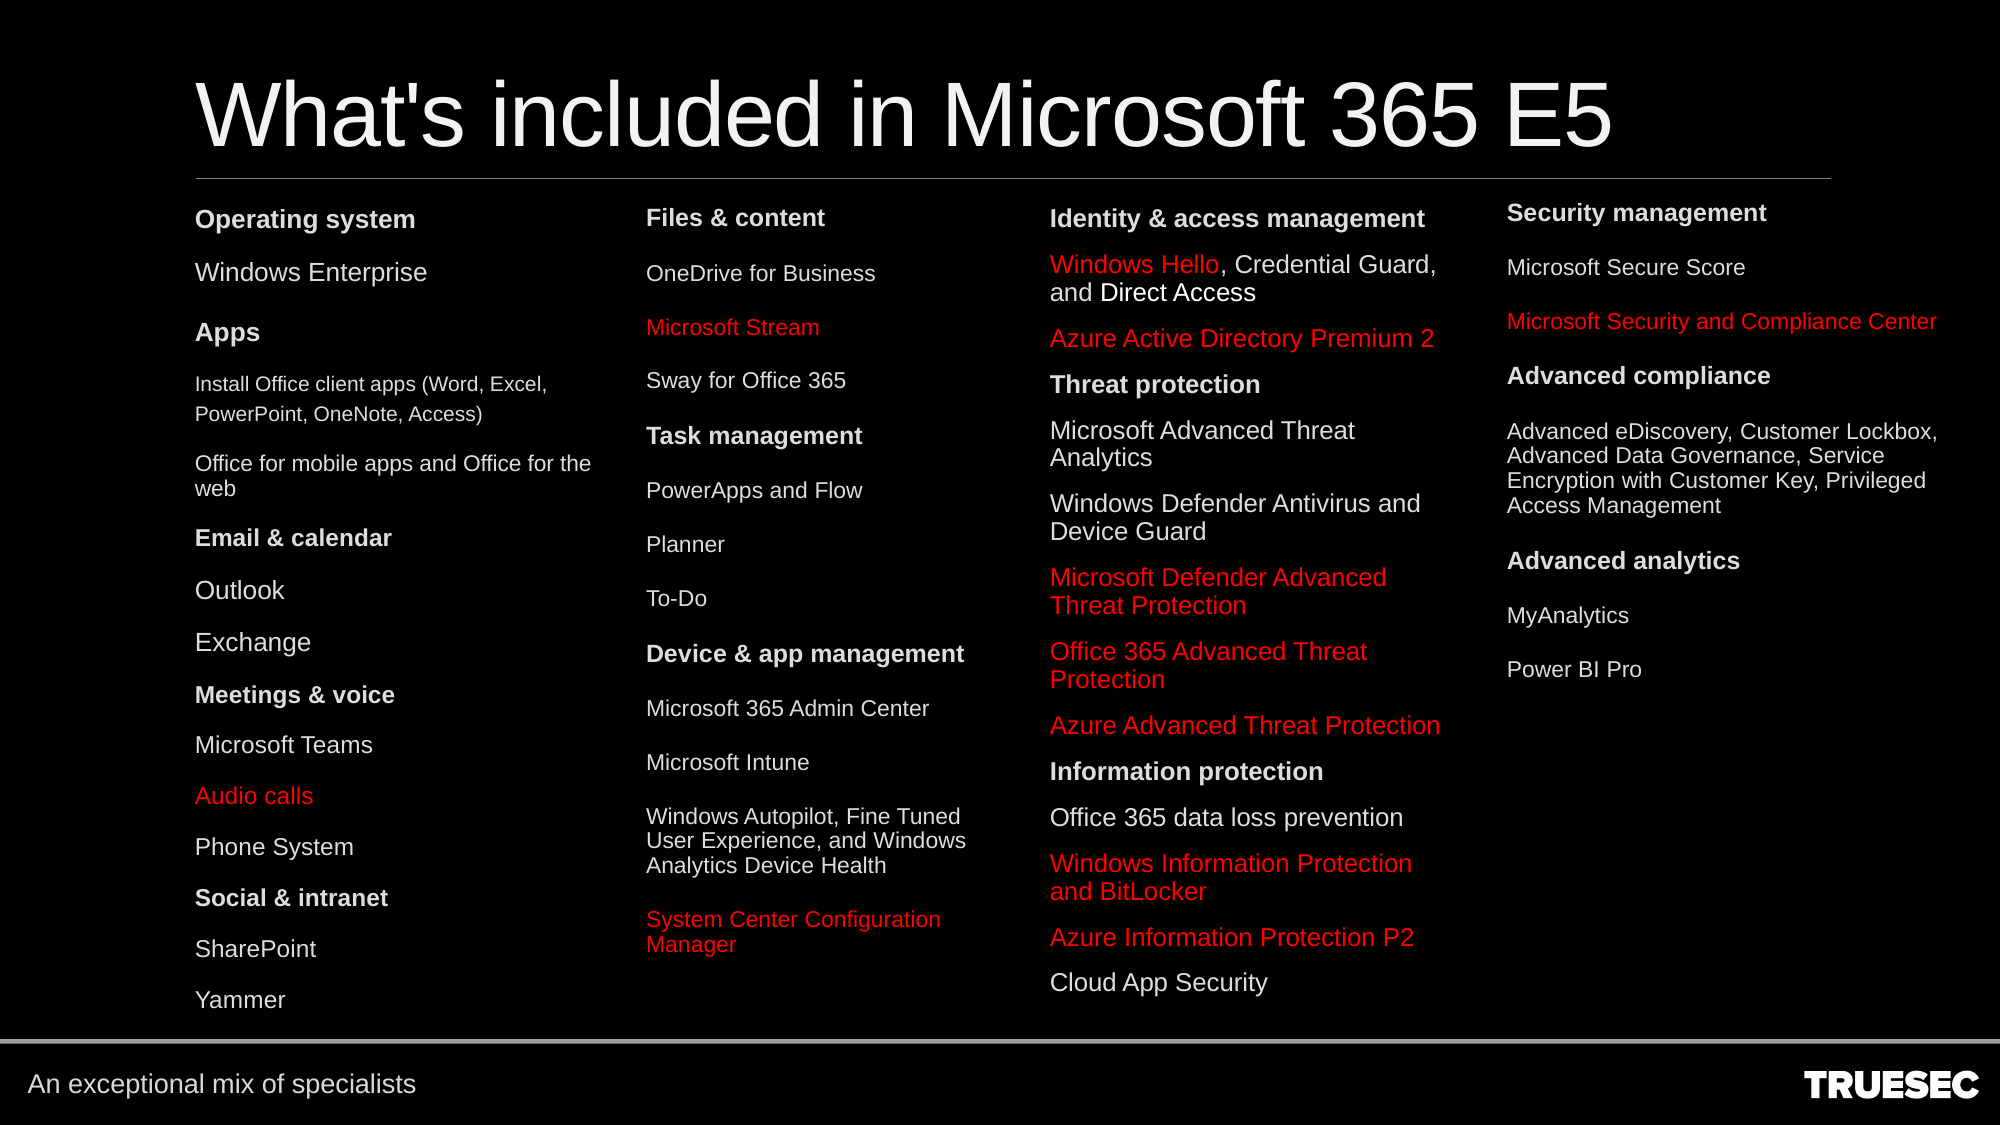

# What's included in Microsoft 365 E5
Security management
Microsoft Secure Score
Microsoft Security and Compliance Center
Advanced compliance
Advanced eDiscovery, Customer Lockbox, Advanced Data Governance, Service Encryption with Customer Key, Privileged Access Management
Advanced analytics
MyAnalytics
Power BI Pro

Identity & access management
Windows Hello, Credential Guard, and Direct Access
Azure Active Directory Premium 2
Threat protection
Microsoft Advanced Threat Analytics
Windows Defender Antivirus and Device Guard
Microsoft Defender Advanced Threat Protection
Office 365 Advanced Threat Protection
Azure Advanced Threat Protection
Information protection
Office 365 data loss prevention
Windows Information Protection and BitLocker
Azure Information Protection P2
Cloud App Security

Files & content
OneDrive for Business
Microsoft Stream
Sway for Office 365
Task management
PowerApps and Flow
Planner
To-Do
Device & app management
Microsoft 365 Admin Center
Microsoft Intune
Windows Autopilot, Fine Tuned User Experience, and Windows Analytics Device Health
System Center Configuration Manager

Operating system
Windows Enterprise
Apps
Install Office client apps (Word, Excel, PowerPoint, OneNote, Access)
Office for mobile apps and Office for the web
Email & calendar
Outlook
Exchange
Meetings & voice
Microsoft Teams
Audio calls
Phone System
Social & intranet
SharePoint
Yammer